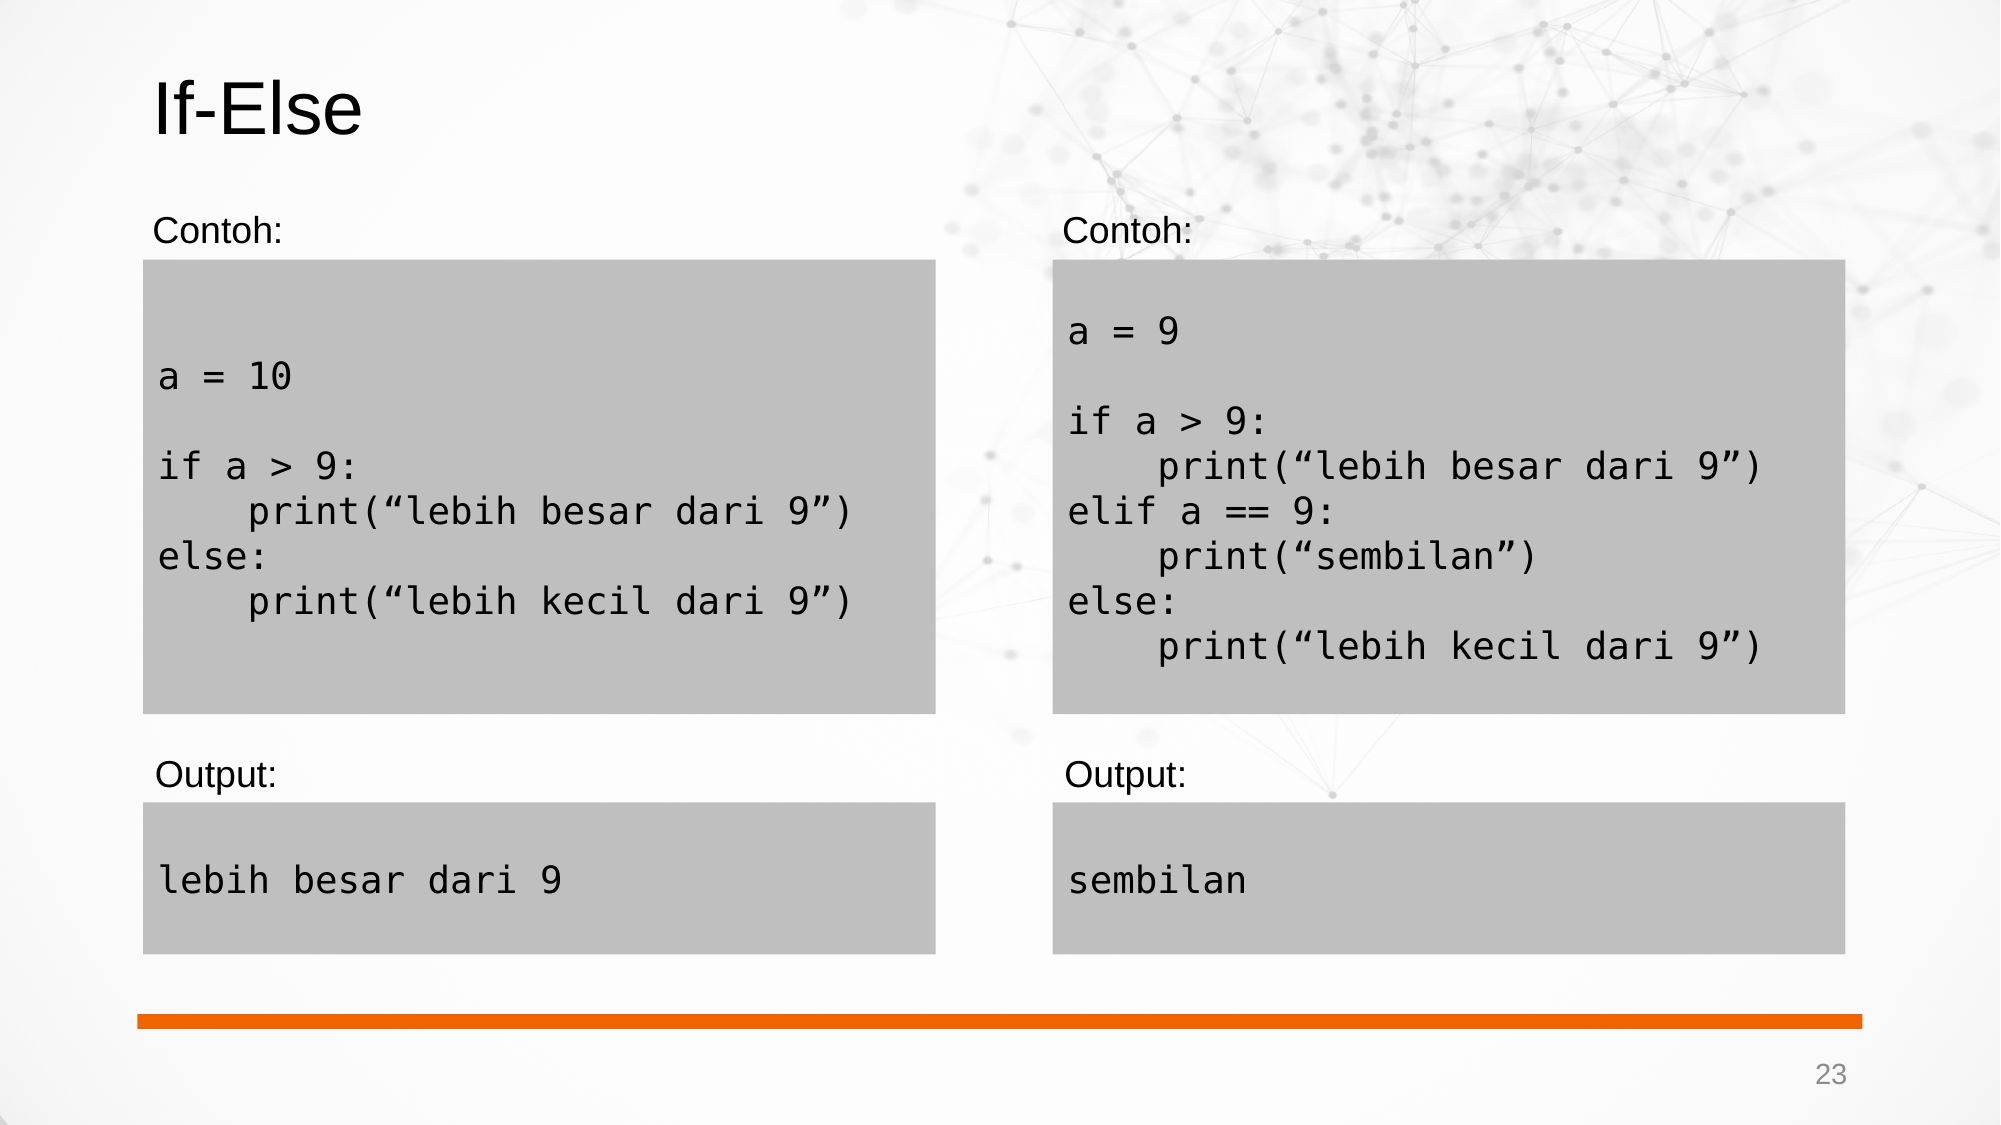

# If-Else
Contoh:
Contoh:
a = 10

if a > 9:
    print(“lebih besar dari 9”)
else:
    print(“lebih kecil dari 9”)
a = 9

if a > 9:
    print(“lebih besar dari 9”)
elif a == 9:
    print(“sembilan”)
else:
    print(“lebih kecil dari 9”)
Output:
Output:
lebih besar dari 9
sembilan
23